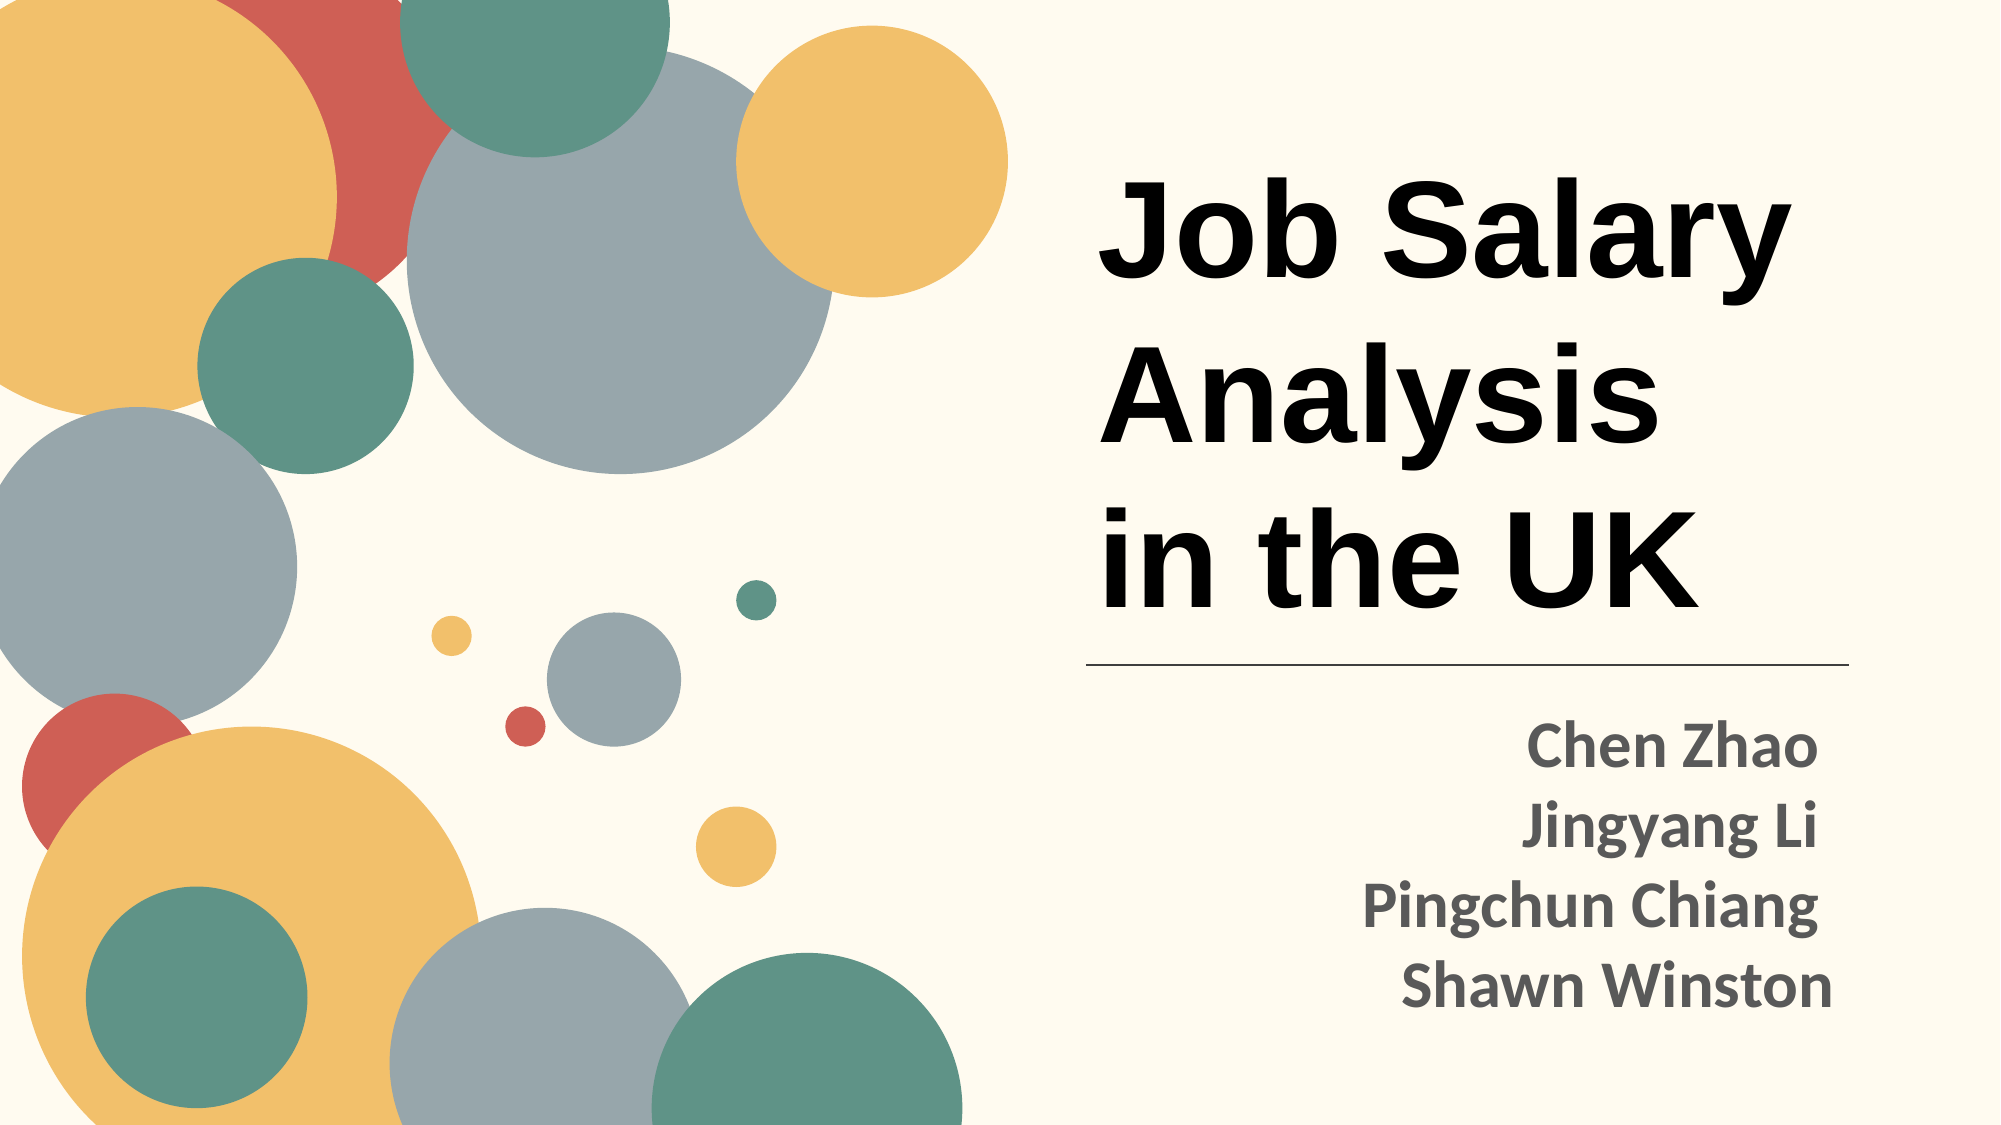

Job Salary Analysis
in the UK

Chen Zhao
Jingyang Li
Pingchun Chiang
Shawn Winston